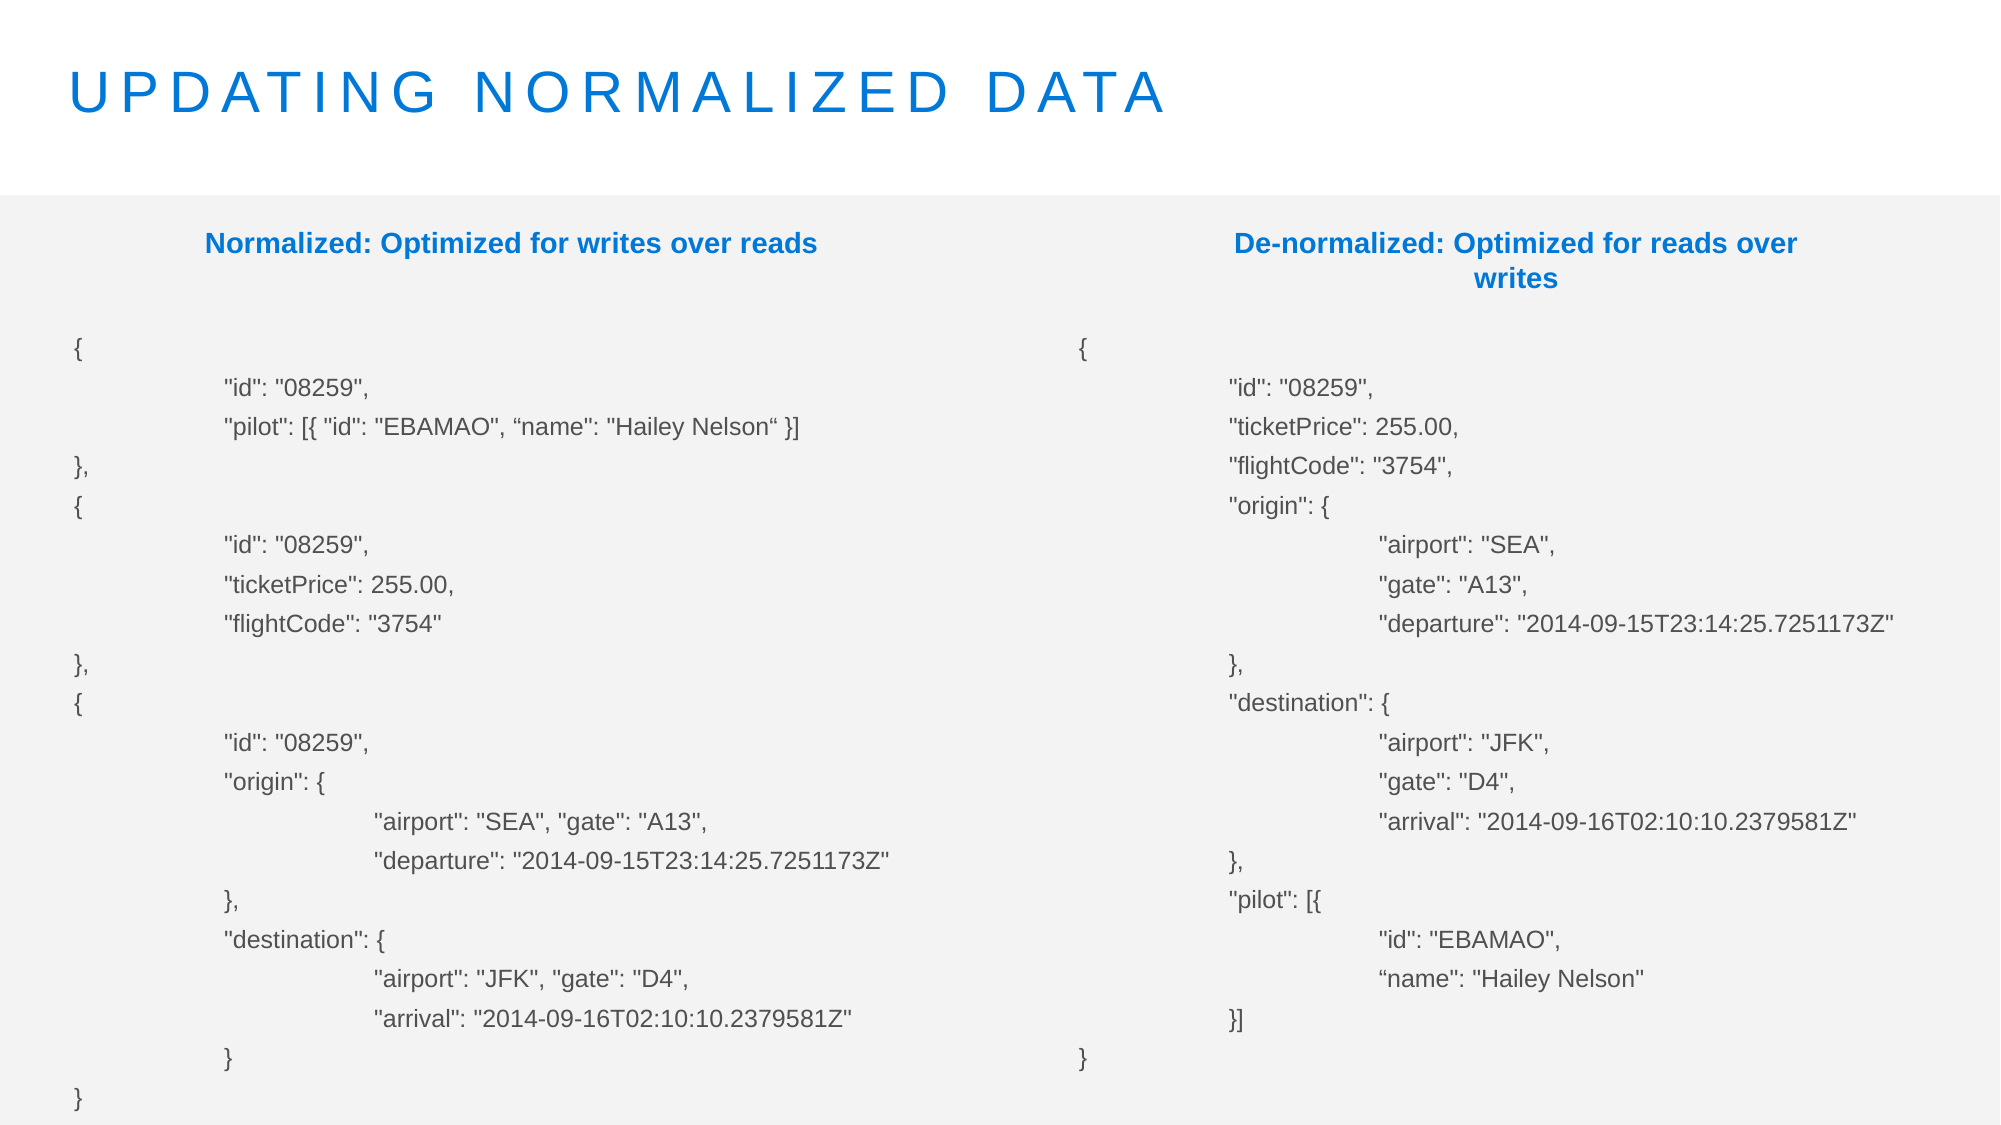

# Updating Normalized Data
Normalized: Optimized for writes over reads

De-normalized: Optimized for reads over writes

{
	"id": "08259",
	"pilot": [{ "id": "EBAMAO", “name": "Hailey Nelson“ }]
},
{
	"id": "08259",
	"ticketPrice": 255.00,
	"flightCode": "3754"
},
{
	"id": "08259",
	"origin": {
		"airport": "SEA", "gate": "A13",
		"departure": "2014-09-15T23:14:25.7251173Z"
	},
	"destination": {
		"airport": "JFK", "gate": "D4",
		"arrival": "2014-09-16T02:10:10.2379581Z"
	}
}
{
	"id": "08259",
	"ticketPrice": 255.00,
	"flightCode": "3754",
	"origin": {
		"airport": "SEA",
		"gate": "A13",
		"departure": "2014-09-15T23:14:25.7251173Z"
	},
	"destination": {
		"airport": "JFK",
		"gate": "D4",
		"arrival": "2014-09-16T02:10:10.2379581Z"
	},
	"pilot": [{
		"id": "EBAMAO",
		“name": "Hailey Nelson"
	}]
}